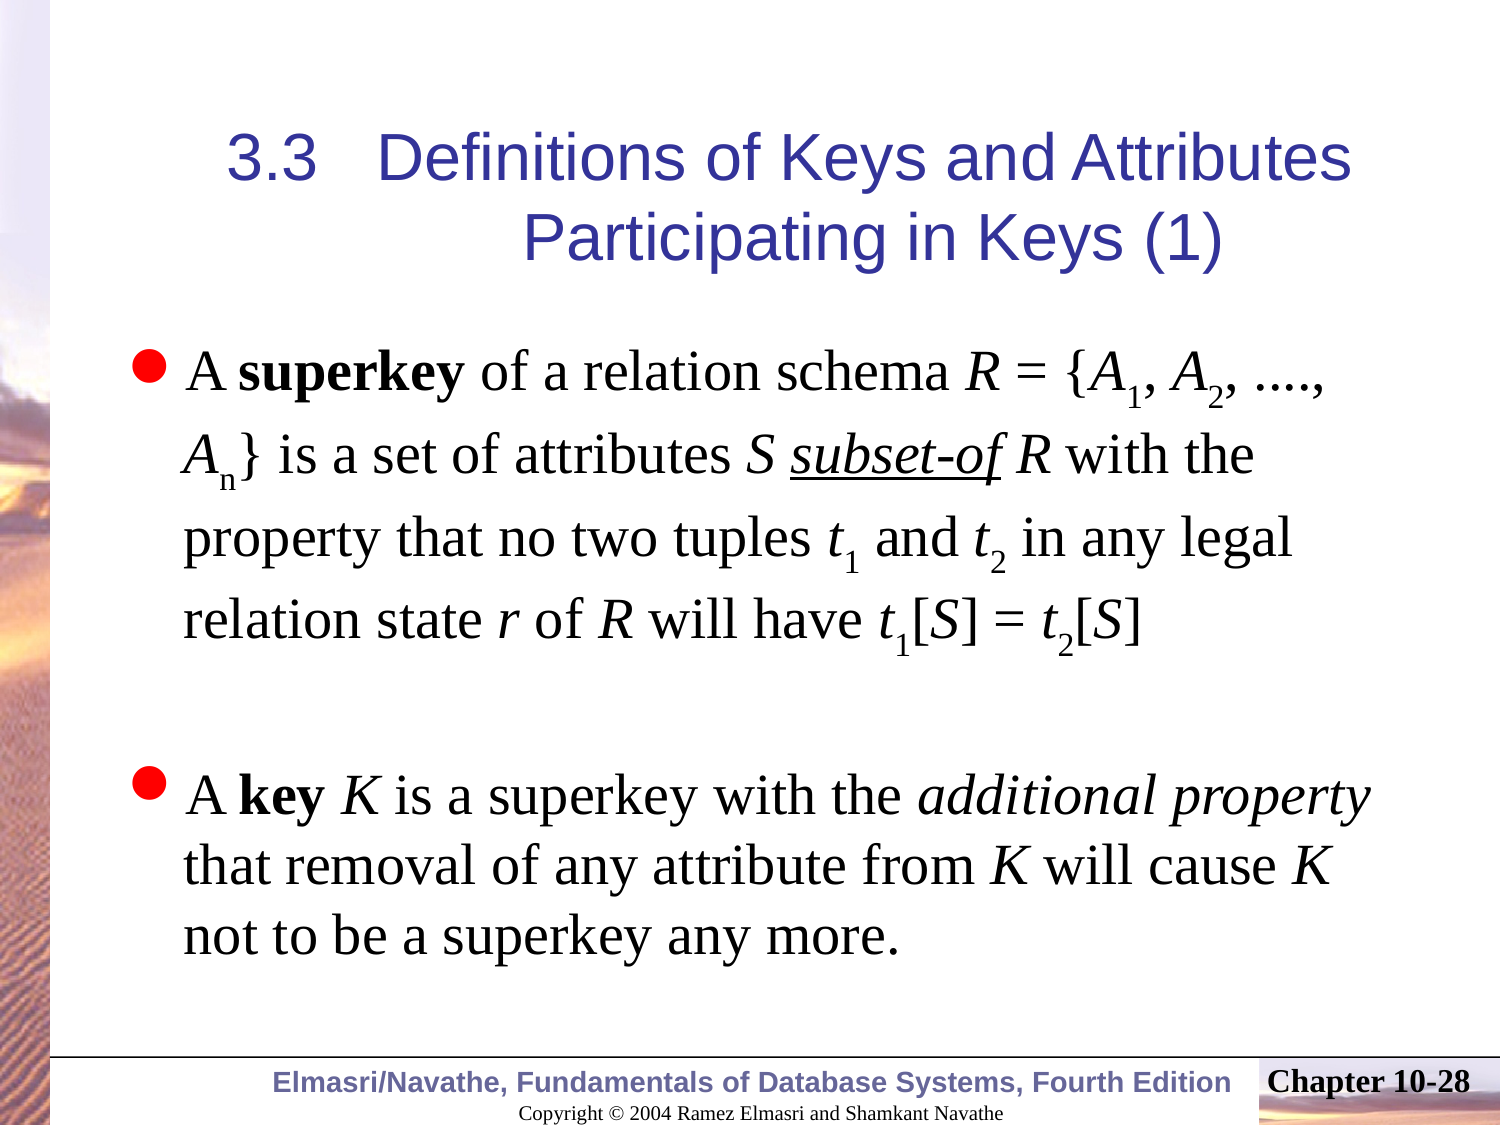

# 3.3	Definitions of Keys and Attributes 	Participating in Keys (1)
A superkey of a relation schema R = {A1, A2, ...., An} is a set of attributes S subset-of R with the property that no two tuples t1 and t2 in any legal relation state r of R will have t1[S] = t2[S]

A key K is a superkey with the additional property that removal of any attribute from K will cause K not to be a superkey any more.

Chapter 10-28